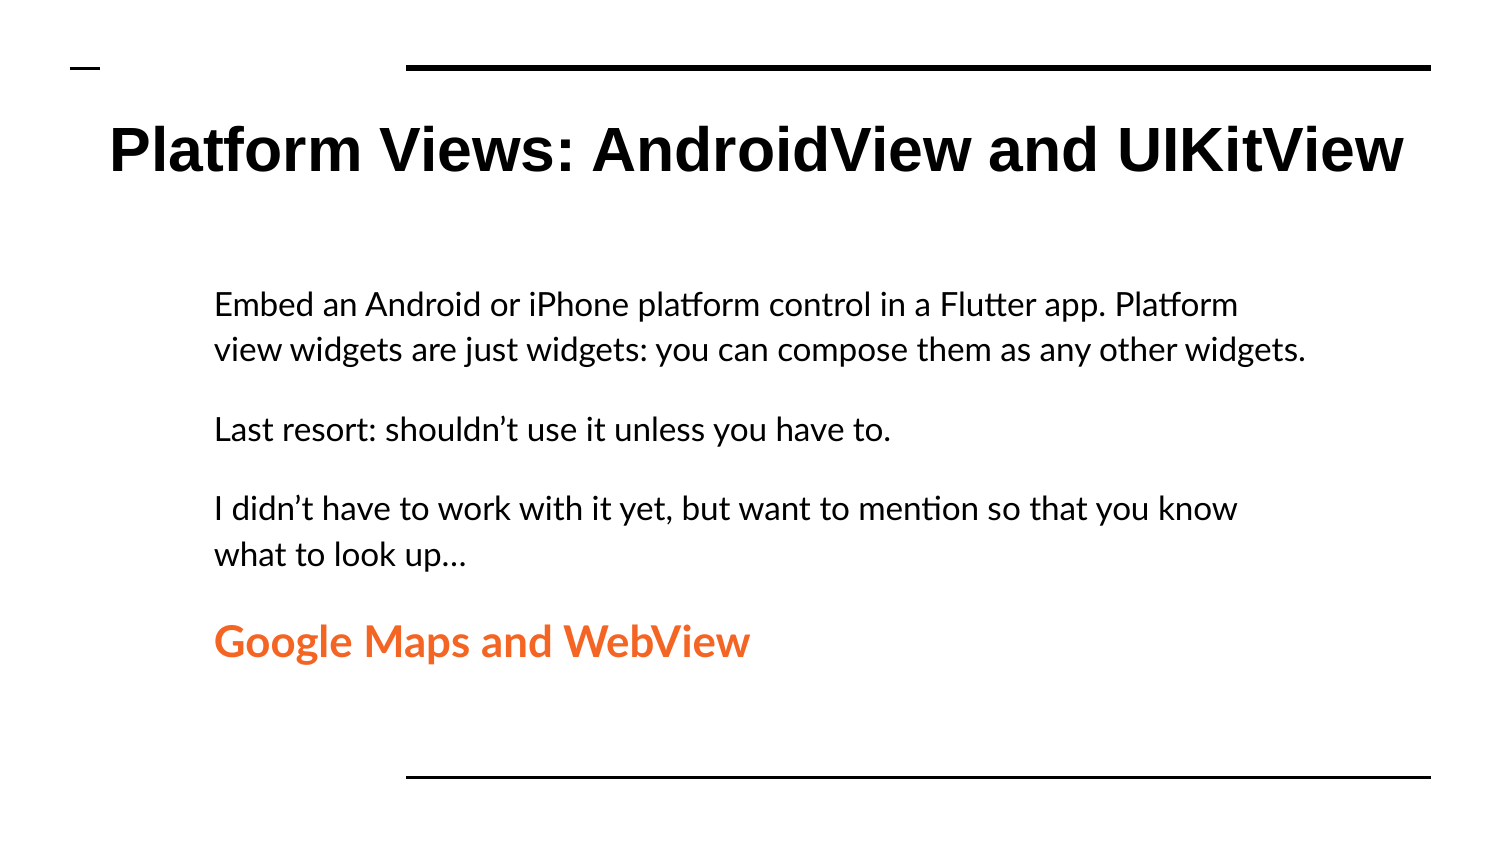

# Platform Views: AndroidView and UIKitView
Embed an Android or iPhone platform control in a Flutter app. Platform view widgets are just widgets: you can compose them as any other widgets.
Last resort: shouldn’t use it unless you have to.
I didn’t have to work with it yet, but want to mention so that you know what to look up…
Google Maps and WebView